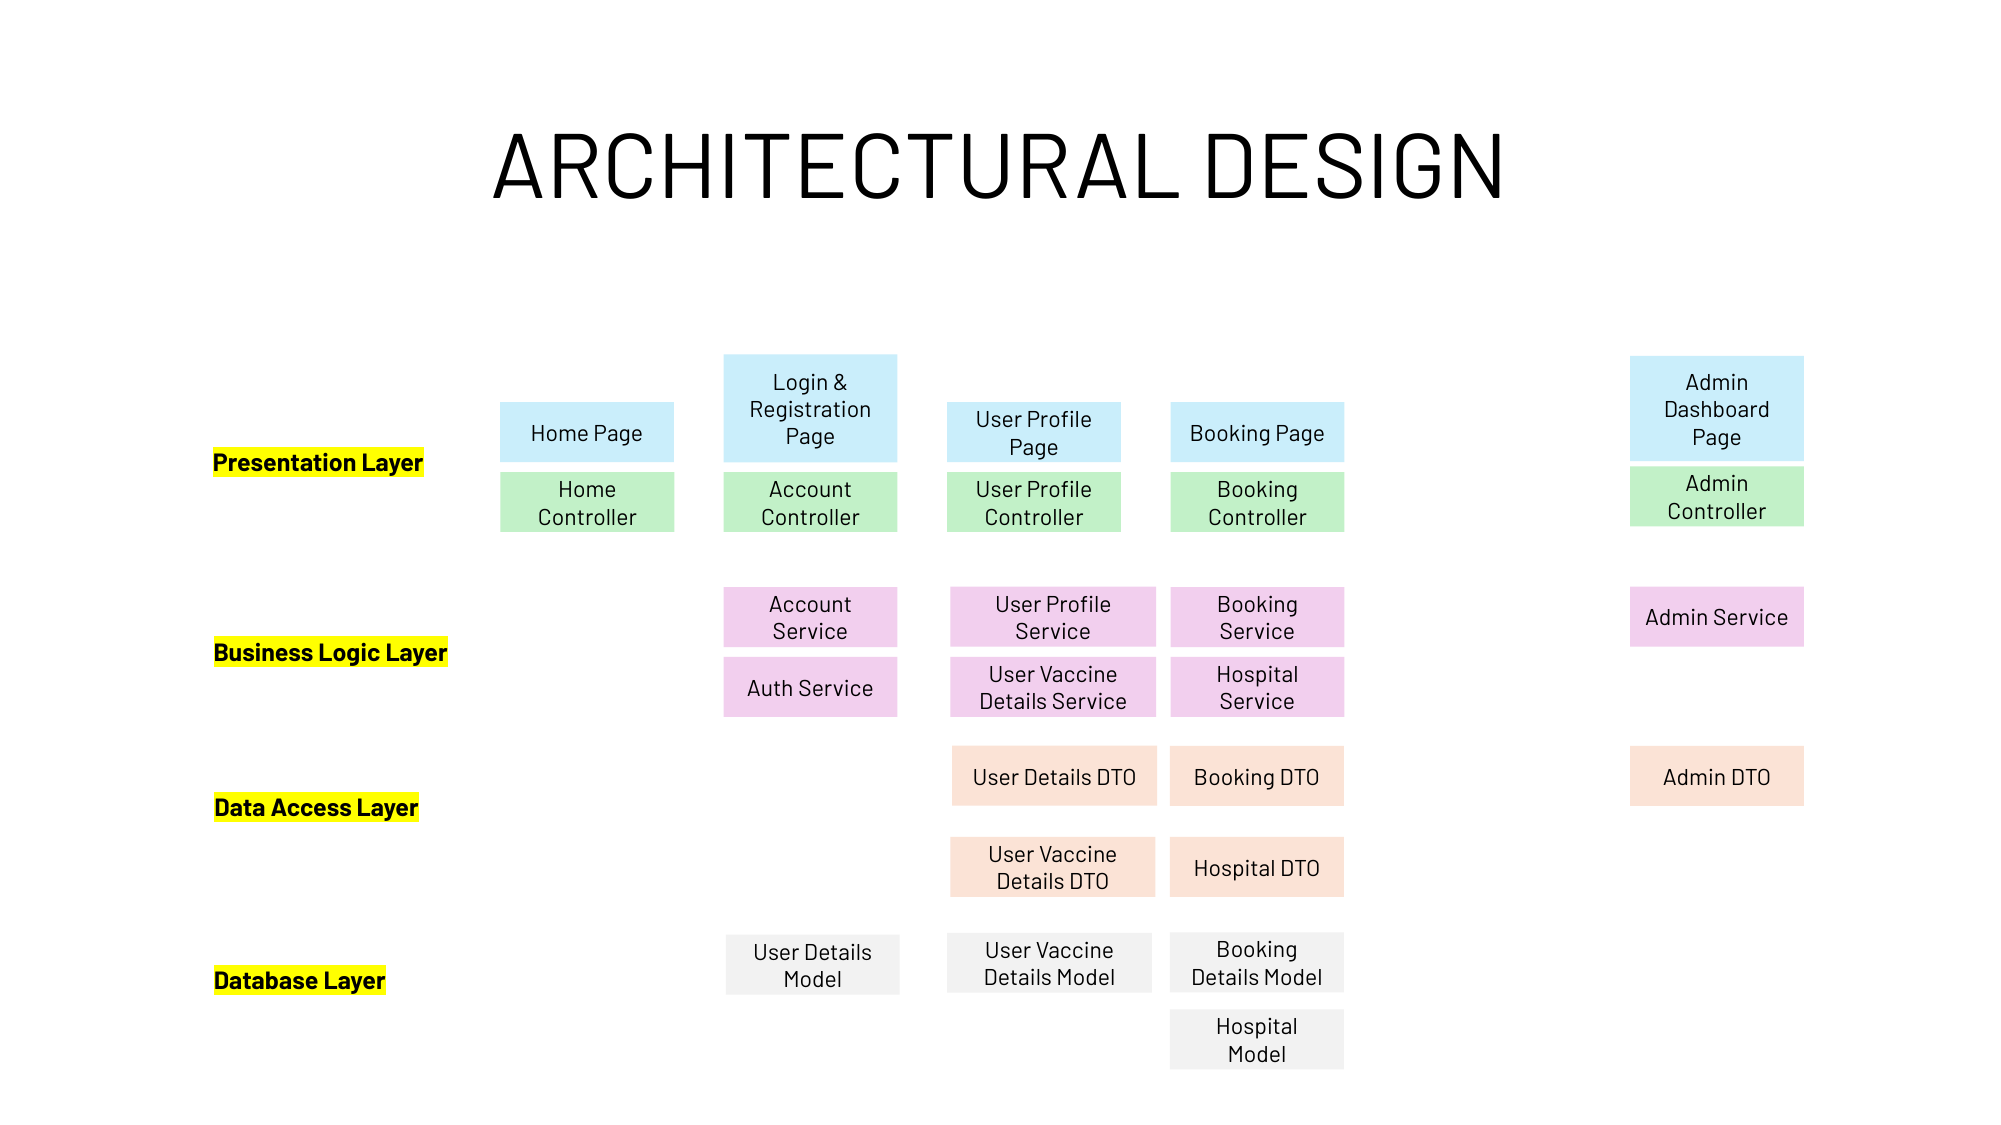

# ARCHITECTURAL DESIGN
Login & Registration Page
Admin Dashboard Page
Home Page
User Profile Page
Booking Page
Presentation Layer
Admin Controller
Home Controller
Account Controller
User Profile Controller
Booking Controller
User Profile Service
Admin Service
Account Service
Booking Service
Business Logic Layer
Auth Service
User Vaccine Details Service
Hospital Service
User Details DTO
Booking DTO
Admin DTO
Data Access Layer
User Vaccine Details DTO
Hospital DTO
Booking Details Model
User Vaccine Details Model
User Details Model
Database Layer
Hospital Model